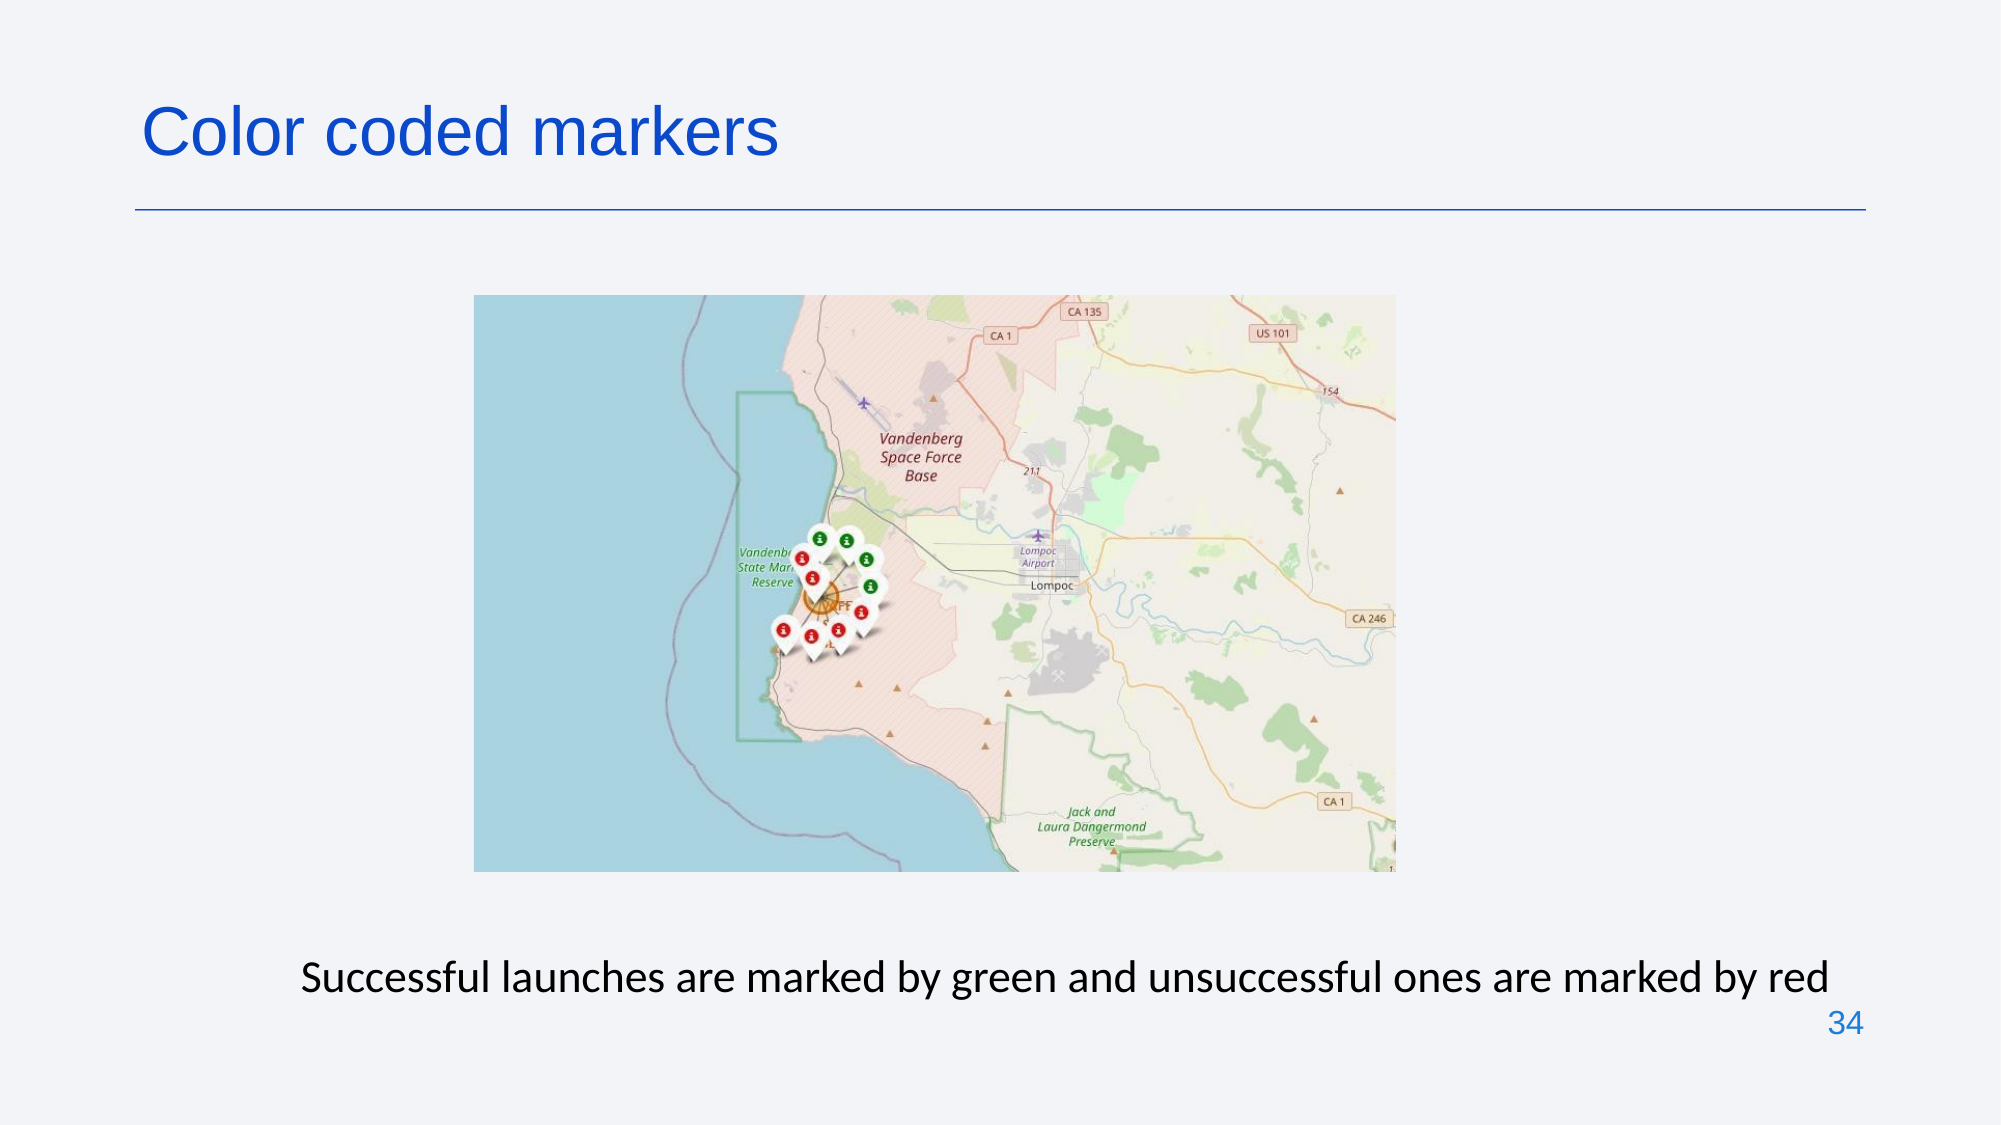

Color coded markers

Successful launches are marked by green and unsuccessful ones are marked by red
34